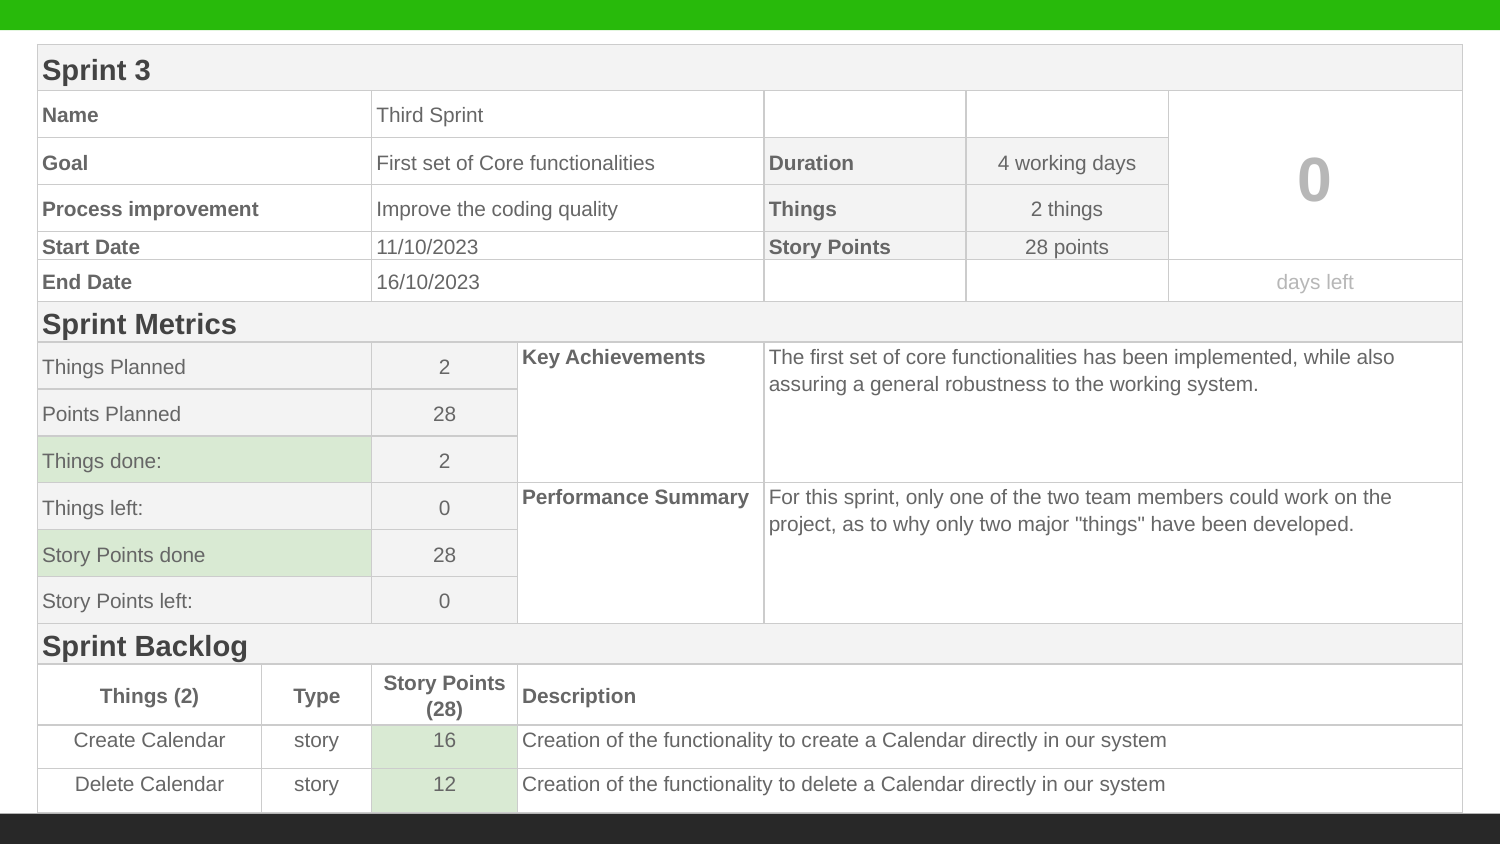

| Sprint 3 |  |  |  |  |  |  |
| --- | --- | --- | --- | --- | --- | --- |
| Name |  | Third Sprint |  |  |  | 0 |
| Goal |  | First set of Core functionalities |  | Duration | 4 working days |  |
| Process improvement |  | Improve the coding quality |  | Things | 2 things |  |
| Start Date |  | 11/10/2023 |  | Story Points | 28 points |  |
| End Date |  | 16/10/2023 |  |  |  | days left |
| Sprint Metrics |  |  |  |  |  |  |
| Things Planned |  | 2 | Key Achievements | The first set of core functionalities has been implemented, while also assuring a general robustness to the working system. |  |  |
| Points Planned |  | 28 |  |  |  |  |
| Things done: |  | 2 |  |  |  |  |
| Things left: |  | 0 | Performance Summary | For this sprint, only one of the two team members could work on the project, as to why only two major "things" have been developed. |  |  |
| Story Points done |  | 28 |  |  |  |  |
| Story Points left: |  | 0 |  |  |  |  |
| Sprint Backlog |  |  |  |  |  |  |
| Things (2) | Type | Story Points (28) | Description |  |  |  |
| Create Calendar | story | 16 | Creation of the functionality to create a Calendar directly in our system |  |  |  |
| Delete Calendar | story | 12 | Creation of the functionality to delete a Calendar directly in our system |  |  |  |